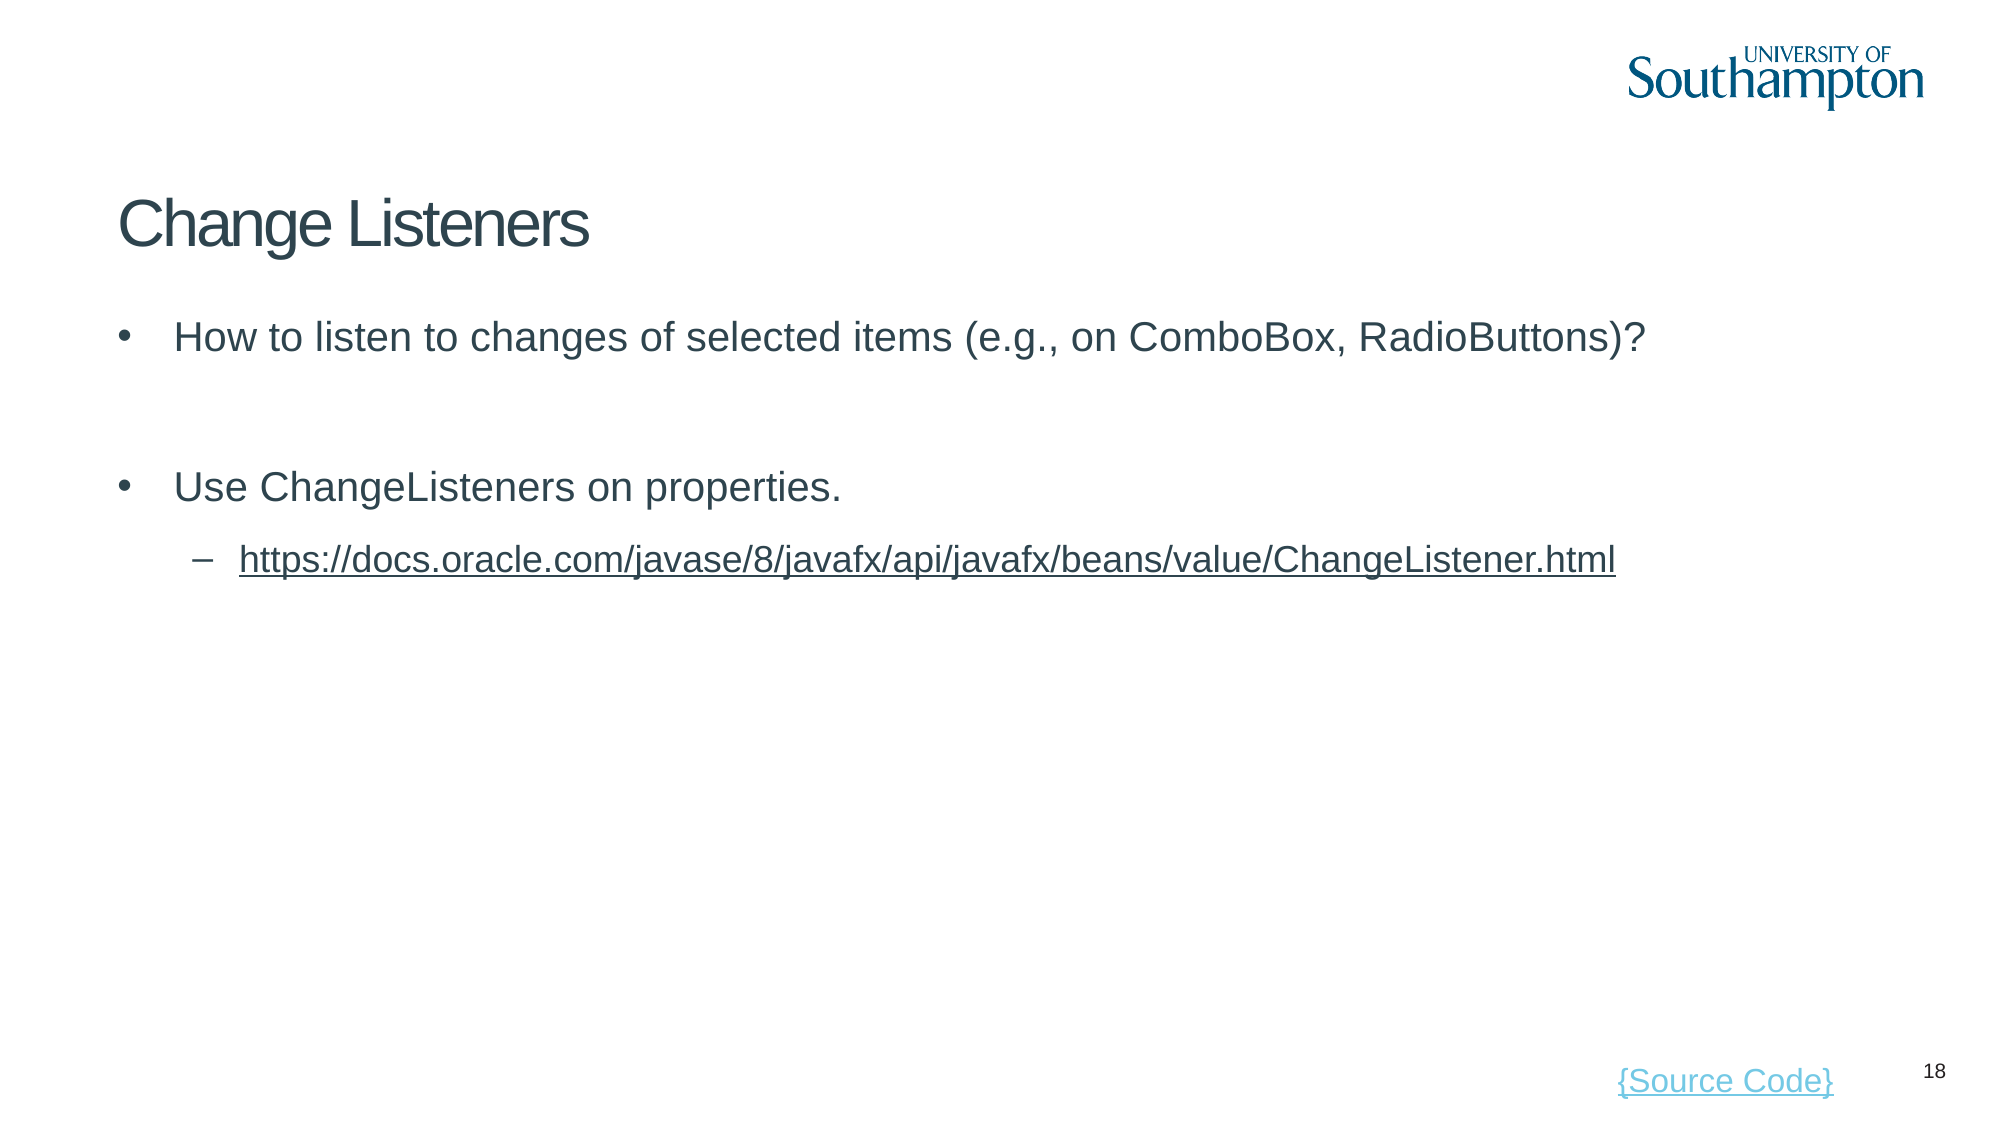

# Change Listeners
How to listen to changes of selected items (e.g., on ComboBox, RadioButtons)?

Use ChangeListeners on properties.
https://docs.oracle.com/javase/8/javafx/api/javafx/beans/value/ChangeListener.html

{Source Code}